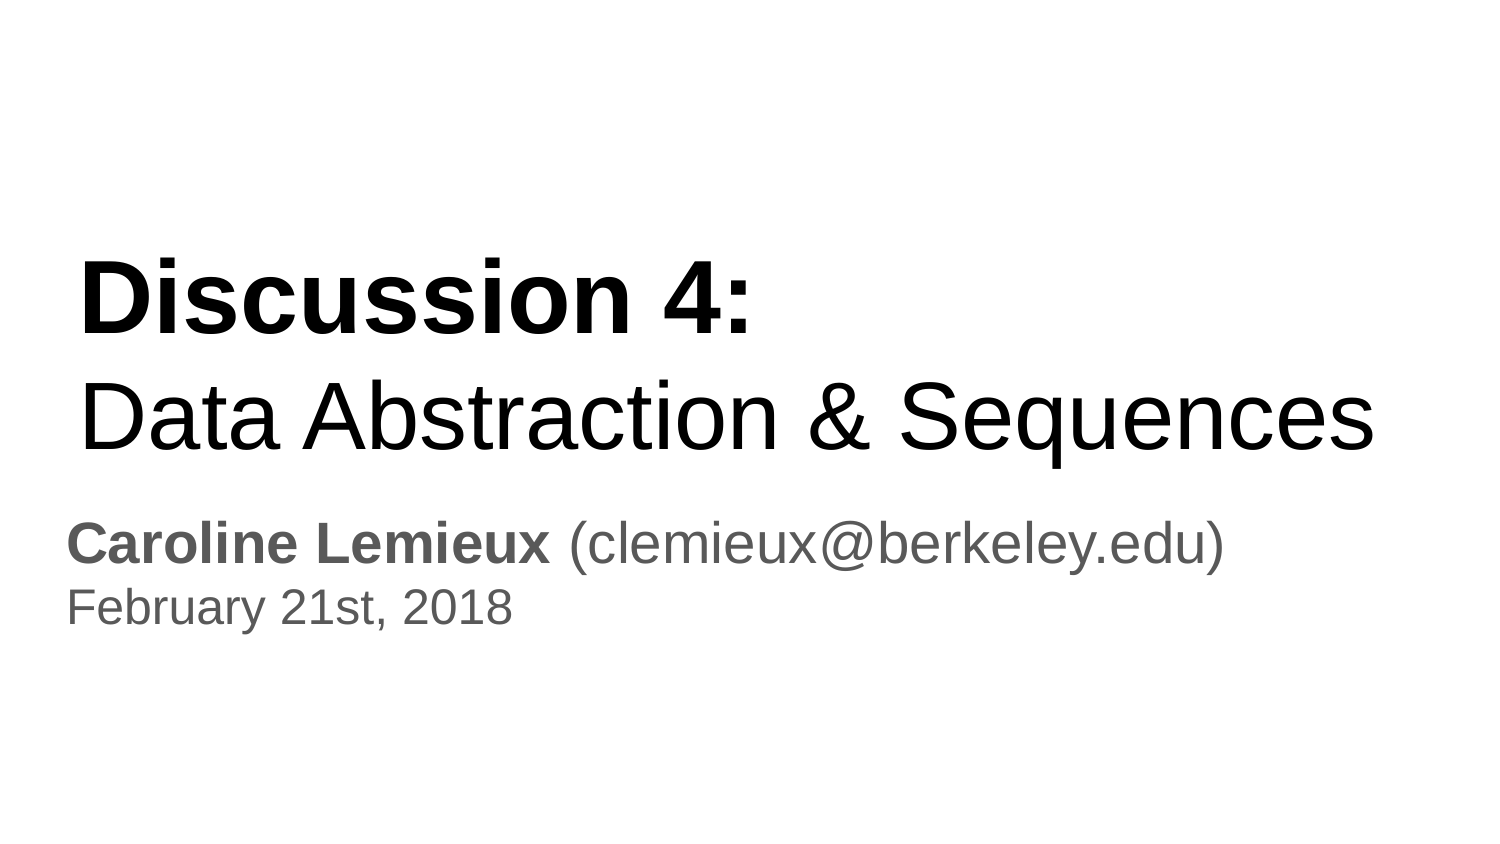

# Discussion 4:
Data Abstraction & Sequences
Caroline Lemieux (clemieux@berkeley.edu)
February 21st, 2018